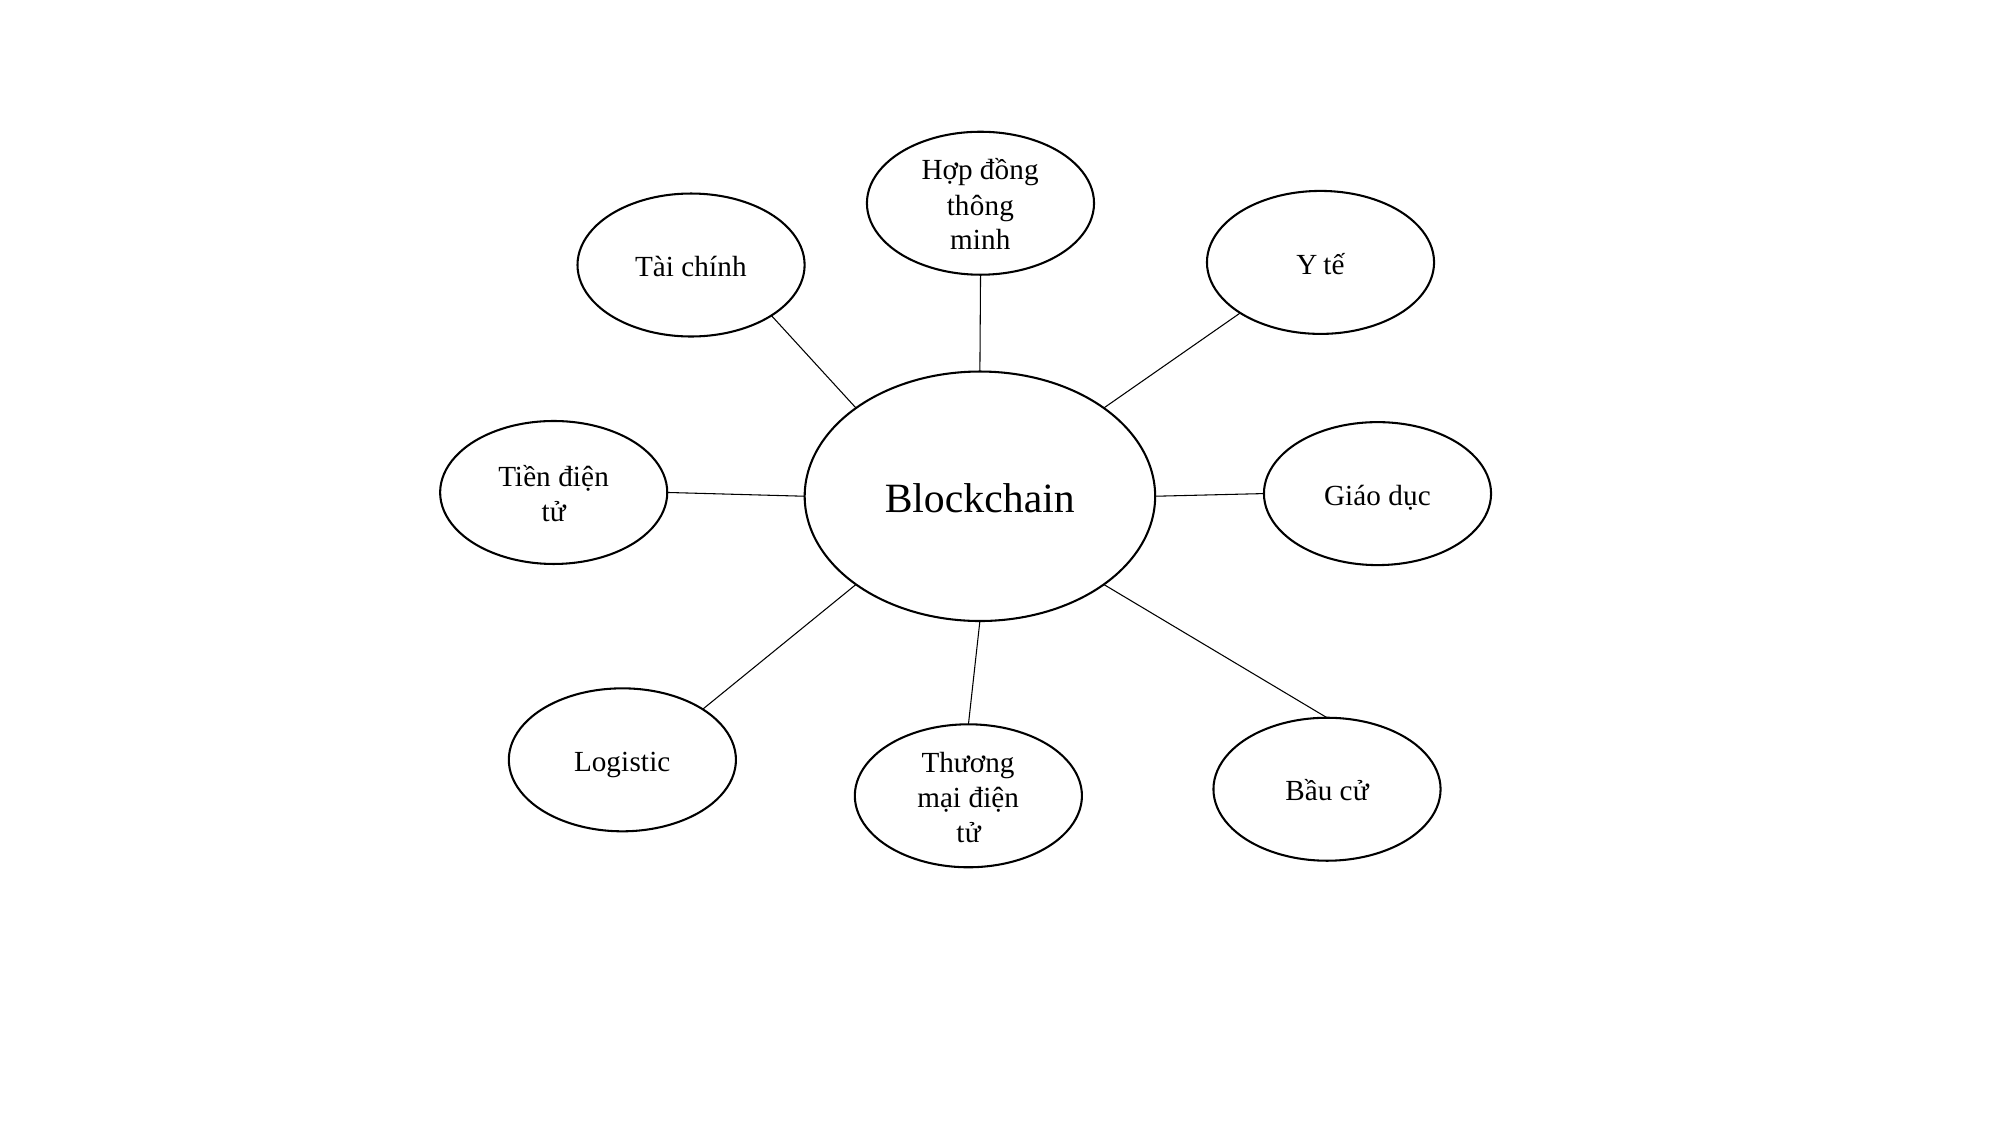

Hợp đồng thông minh
Y tế
Tài chính
Blockchain
Tiền điện tử
Giáo dục
Logistic
Bầu cử
Thương mại điện tử